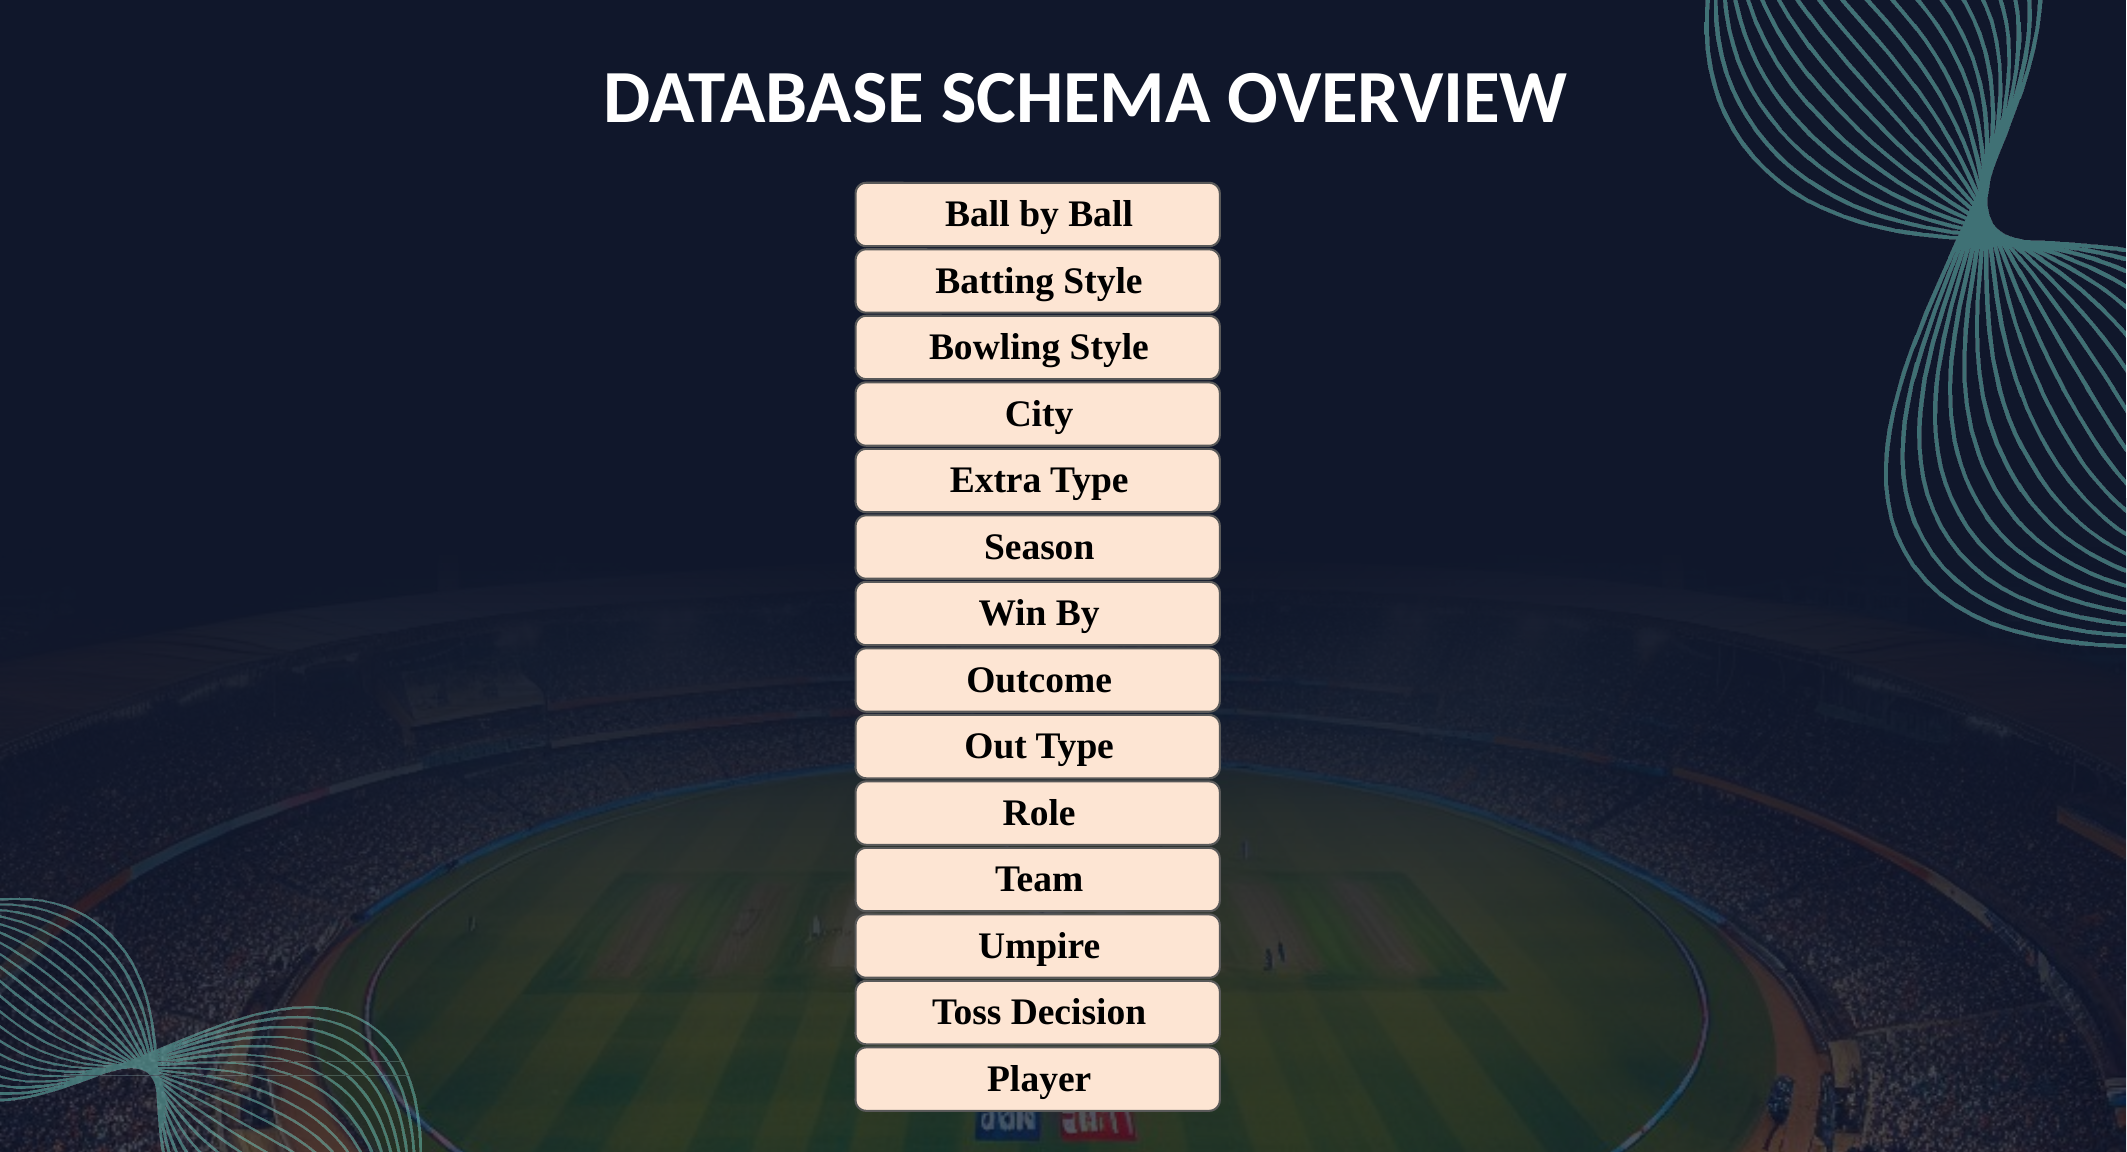

DATABASE SCHEMA OVERVIEW

Ball by Ball
Batting Style
Bowling Style
City
Extra Type
Season
Win By
Outcome
Out Type
Role
Team
Umpire
Toss Decision
Player